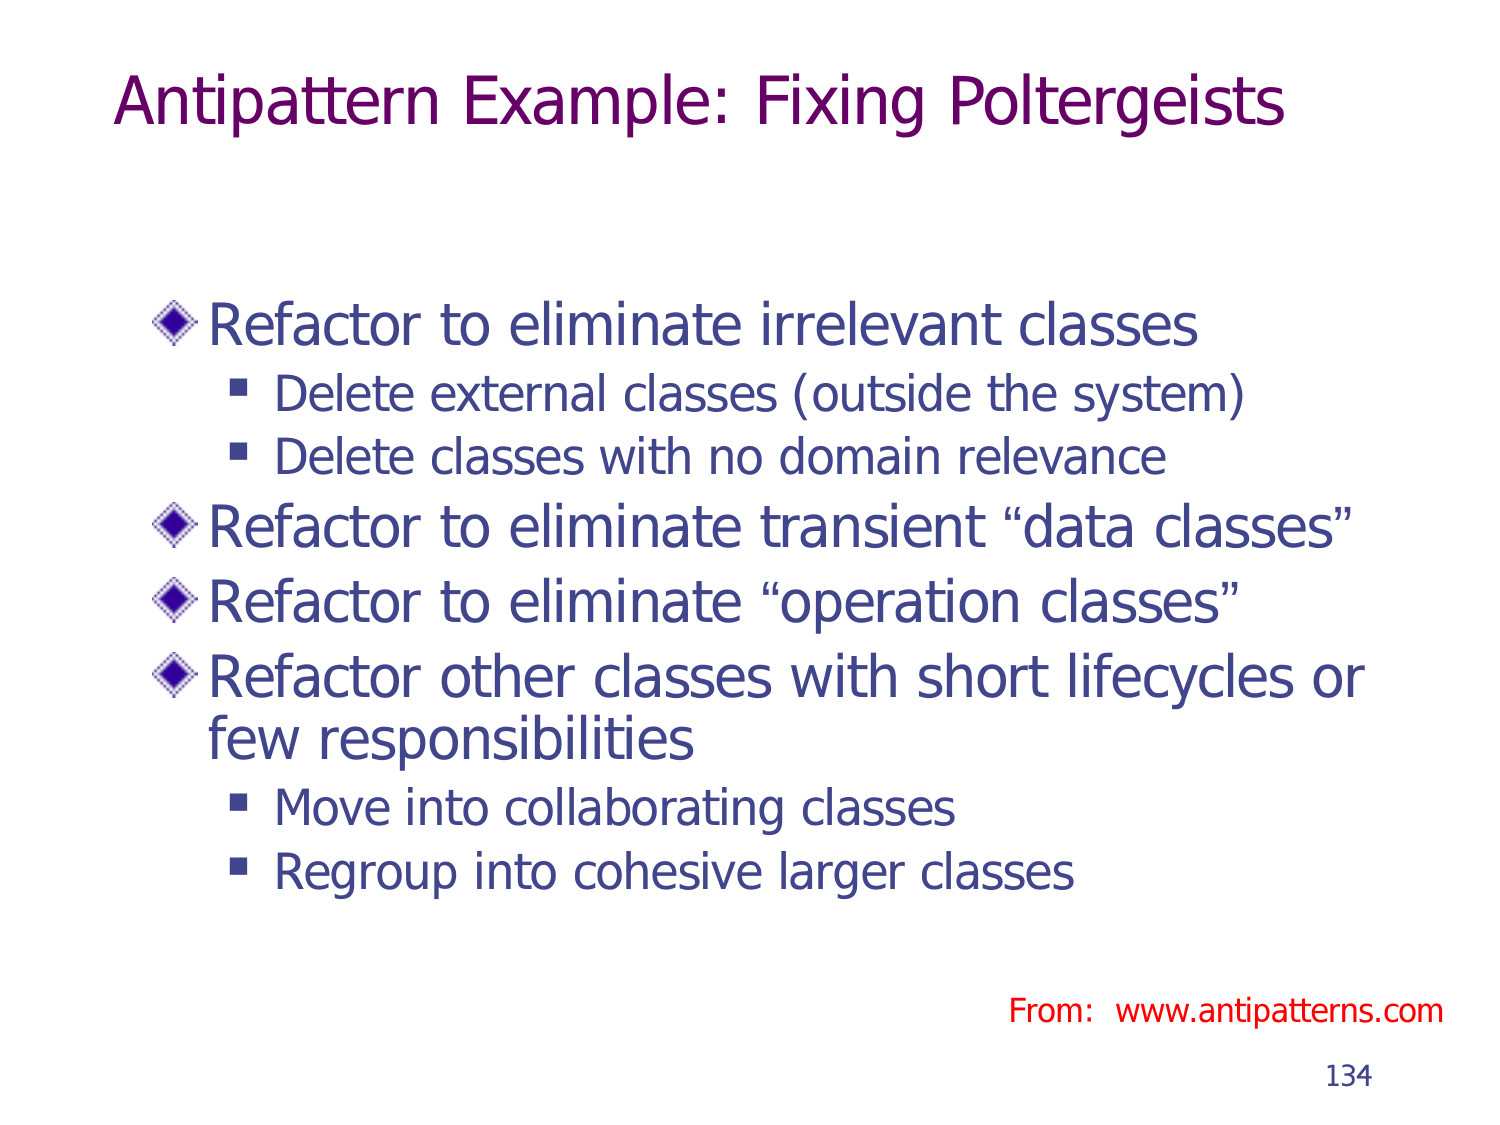

# Antipattern Example: Fixing Poltergeists
Refactor to eliminate irrelevant classes
Delete external classes (outside the system)
Delete classes with no domain relevance
Refactor to eliminate transient “data classes”
Refactor to eliminate “operation classes”
Refactor other classes with short lifecycles or few responsibilities
Move into collaborating classes
Regroup into cohesive larger classes
From:  www.antipatterns.com
134